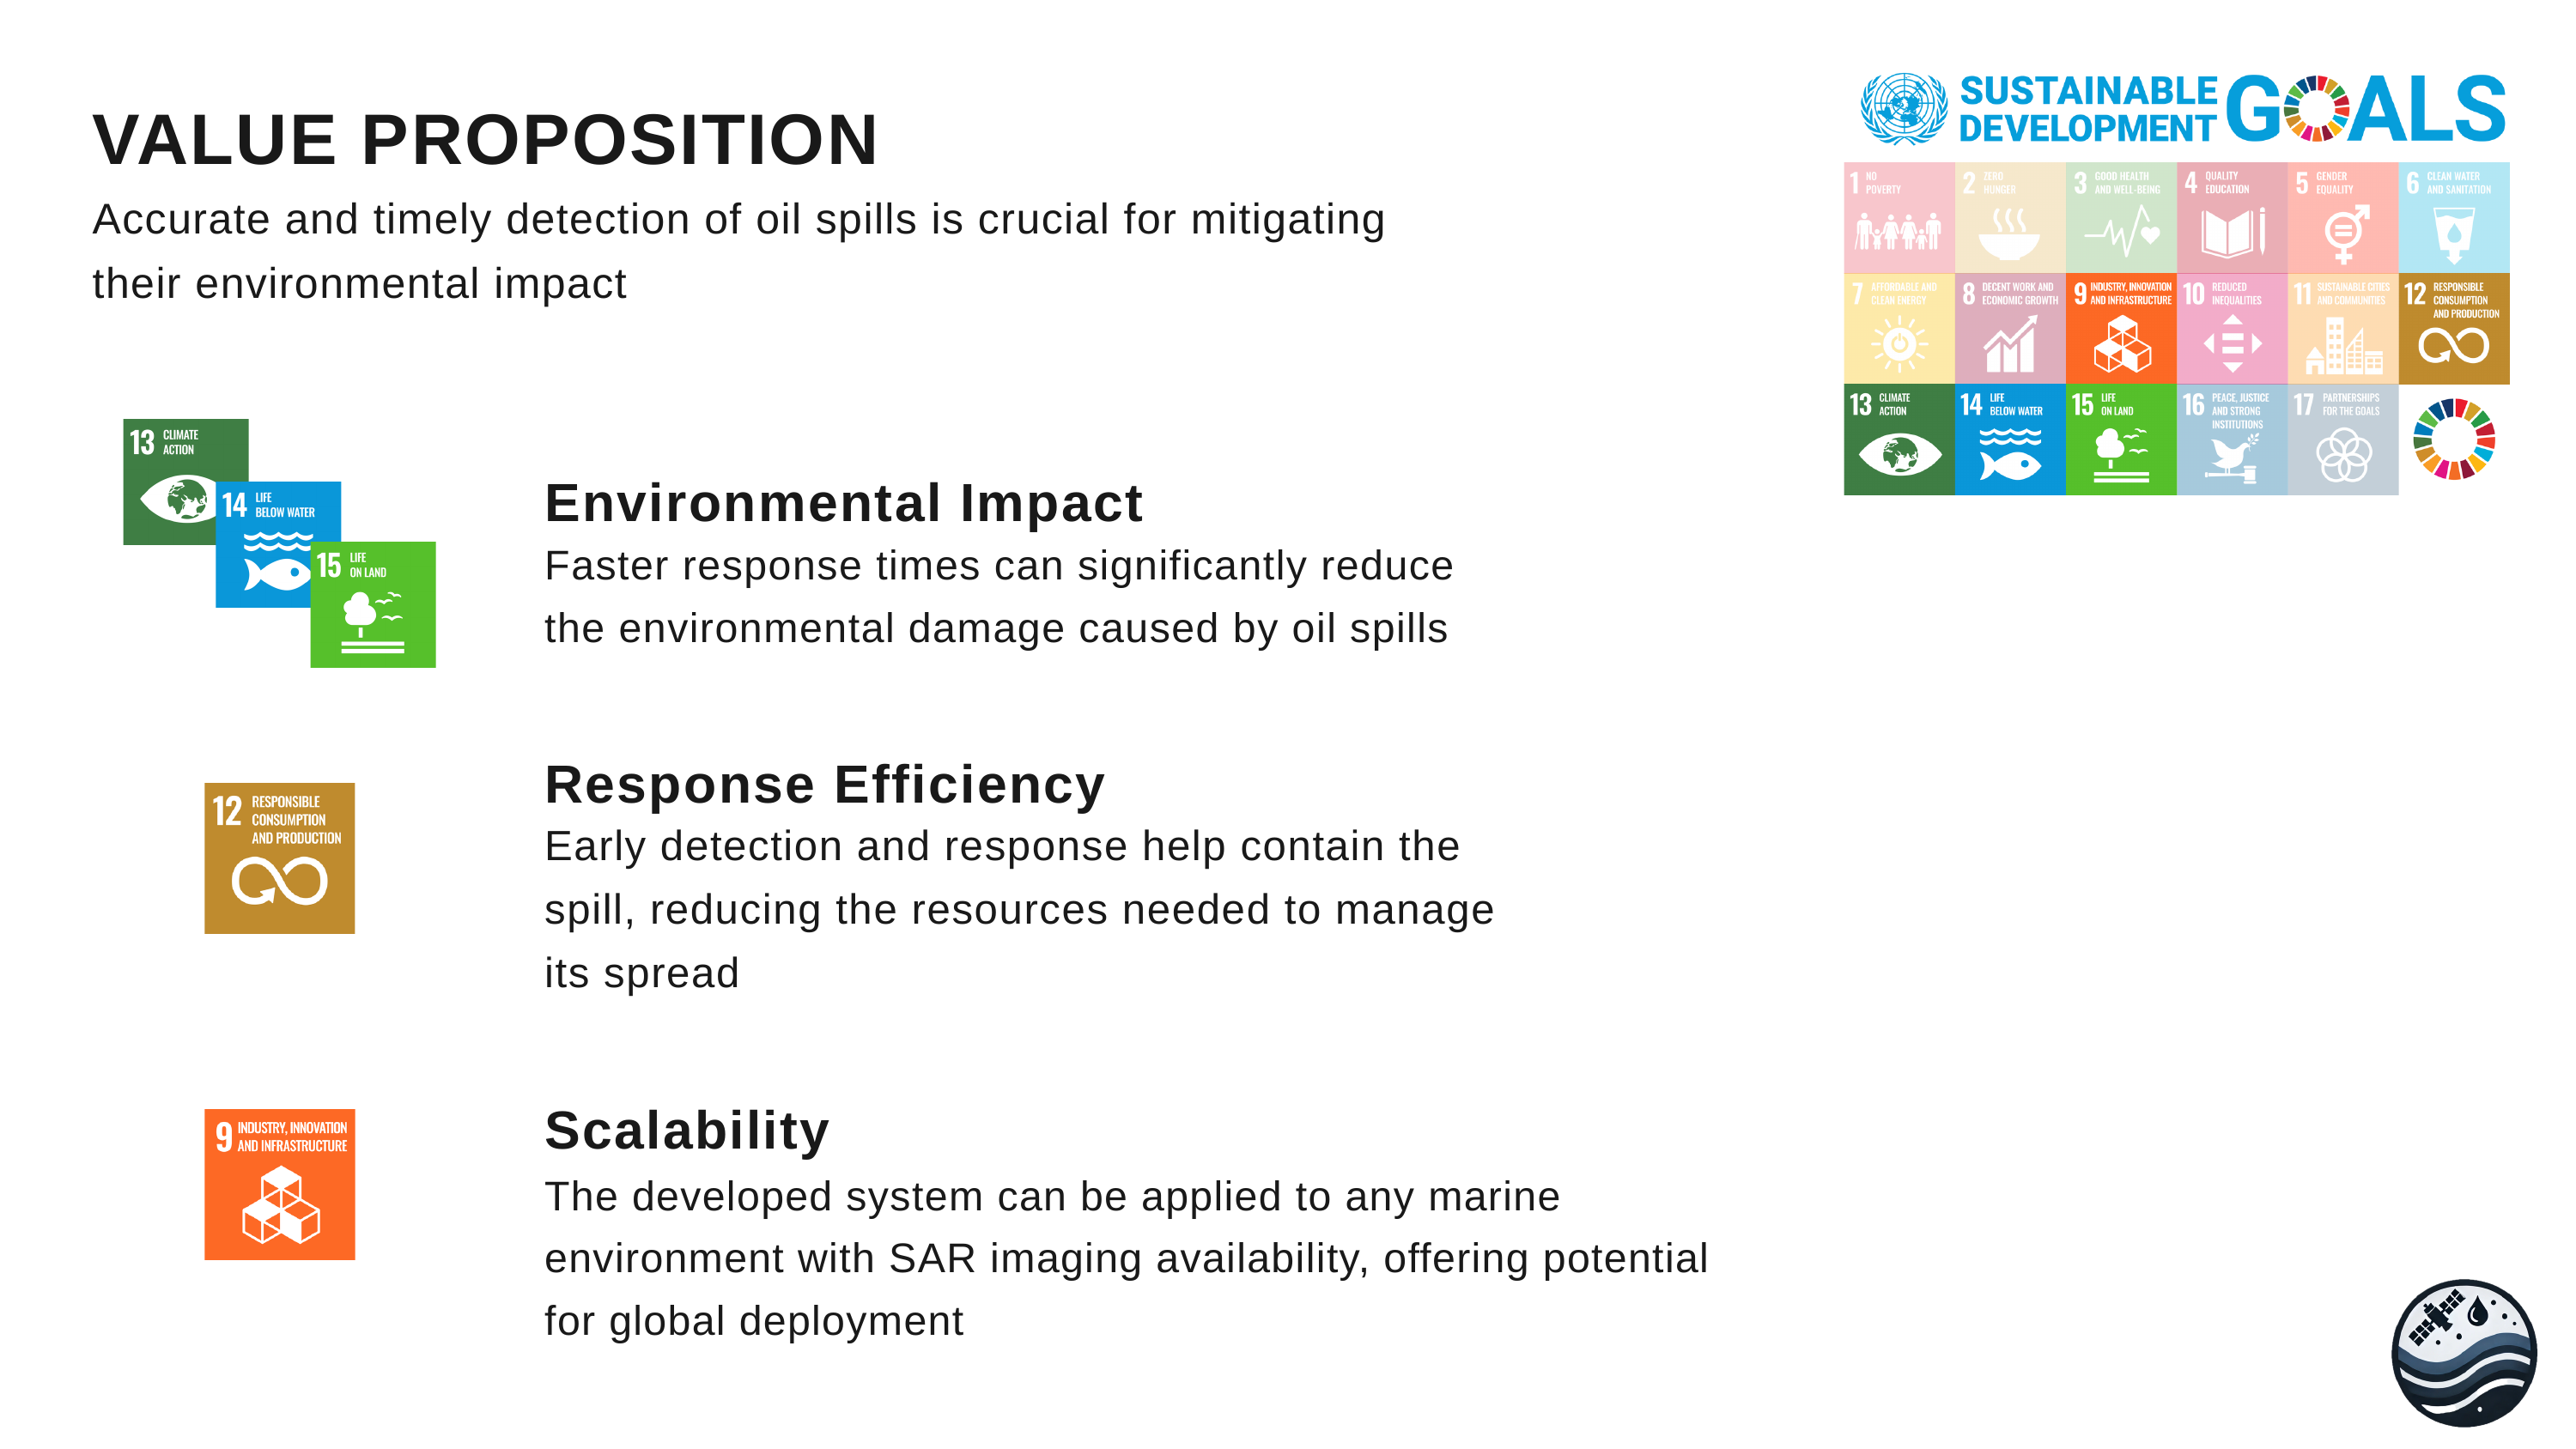

VALUE PROPOSITION
Accurate and timely detection of oil spills is crucial for mitigating their environmental impact

Environmental Impact

Faster response times can significantly reduce the environmental damage caused by oil spills

Response Efficiency

Early detection and response help contain the spill, reducing the resources needed to manage its spread
Scalability

The developed system can be applied to any marine environment with SAR imaging availability, offering potential for global deployment